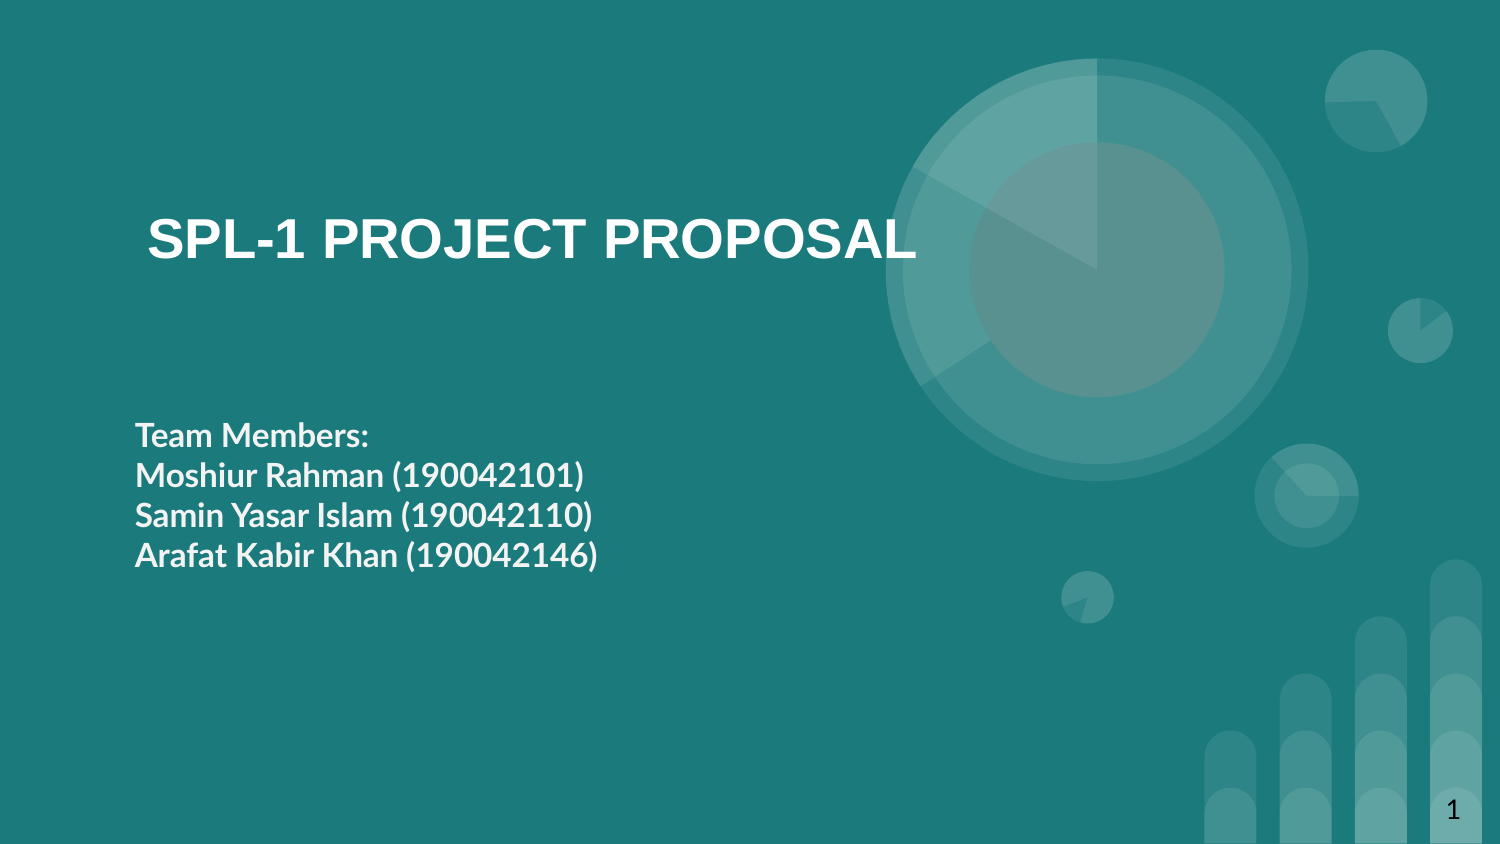

# SPL-1 PROJECT PROPOSAL
Team Members:
Moshiur Rahman (190042101)
Samin Yasar Islam (190042110)
Arafat Kabir Khan (190042146)

1